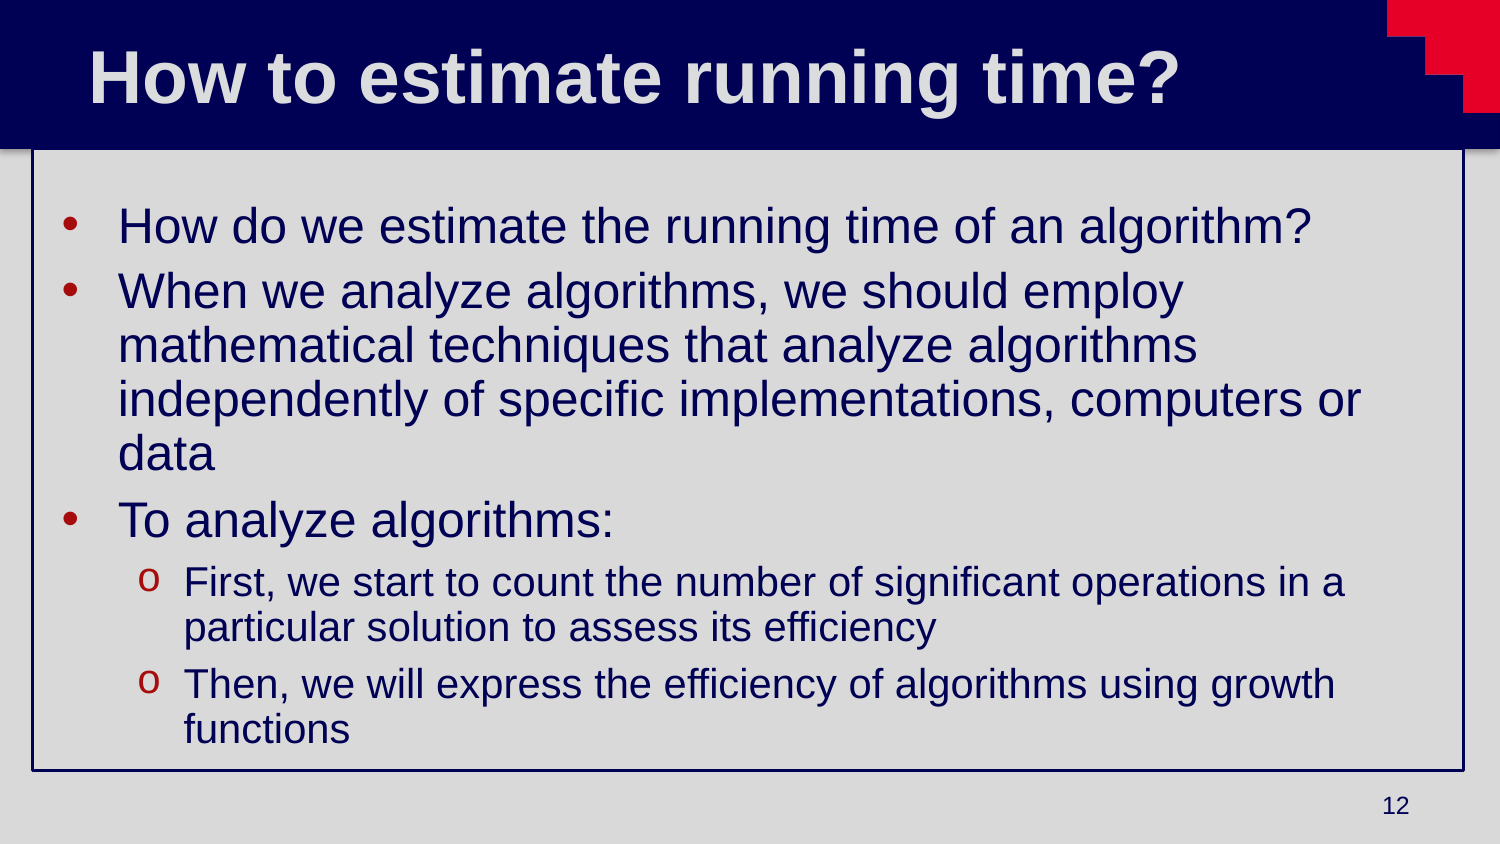

# How to estimate running time?
How do we estimate the running time of an algorithm?
When we analyze algorithms, we should employ mathematical techniques that analyze algorithms independently of specific implementations, computers or data
To analyze algorithms:
First, we start to count the number of significant operations in a particular solution to assess its efficiency
Then, we will express the efficiency of algorithms using growth functions

12